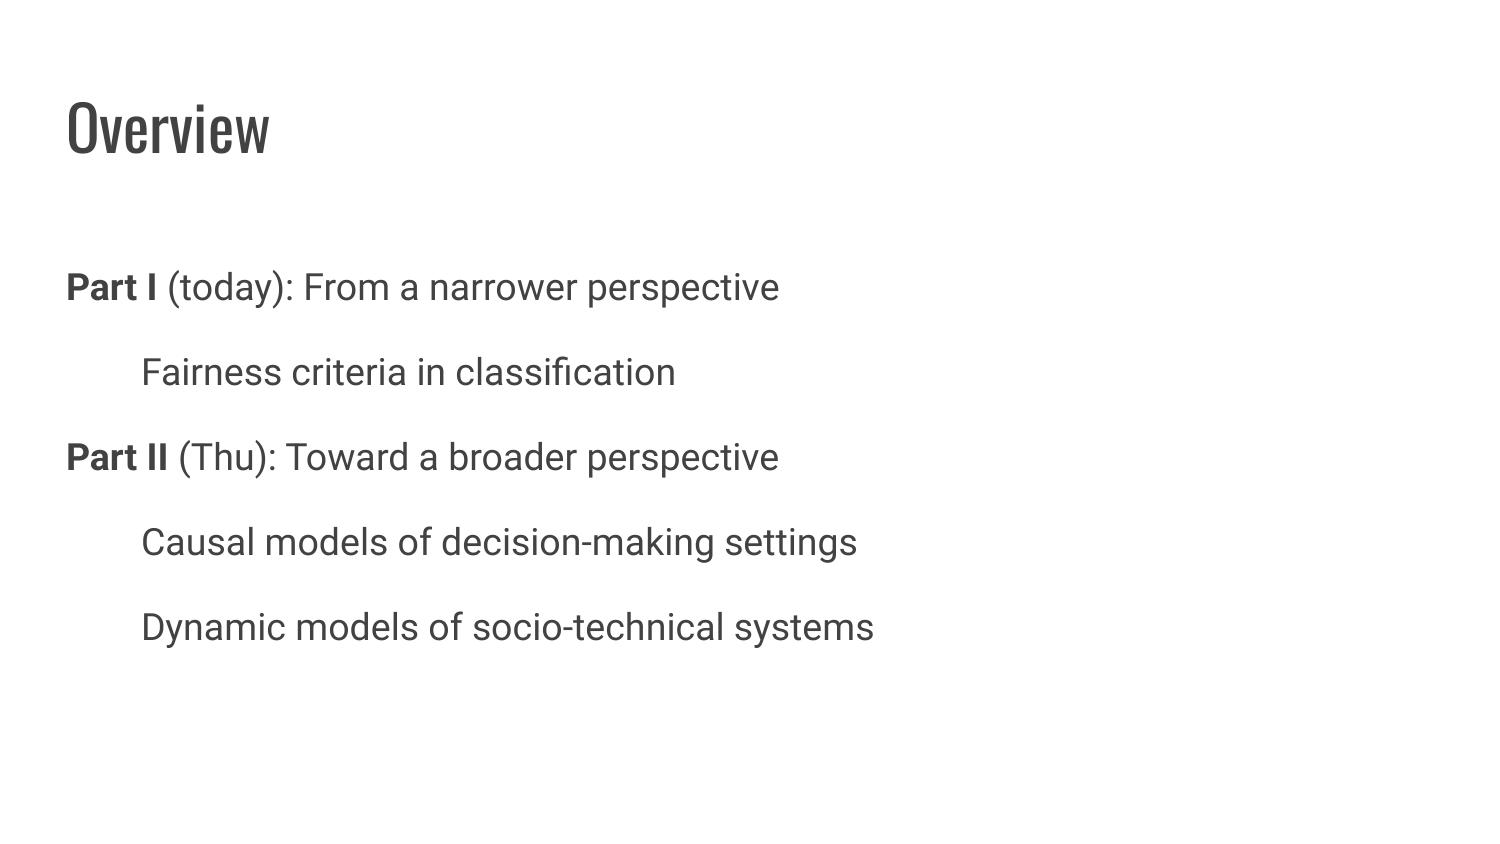

# Overview
Part I (today): From a narrower perspective
Fairness criteria in classification
Part II (Thu): Toward a broader perspective
Causal models of decision-making settings
Dynamic models of socio-technical systems